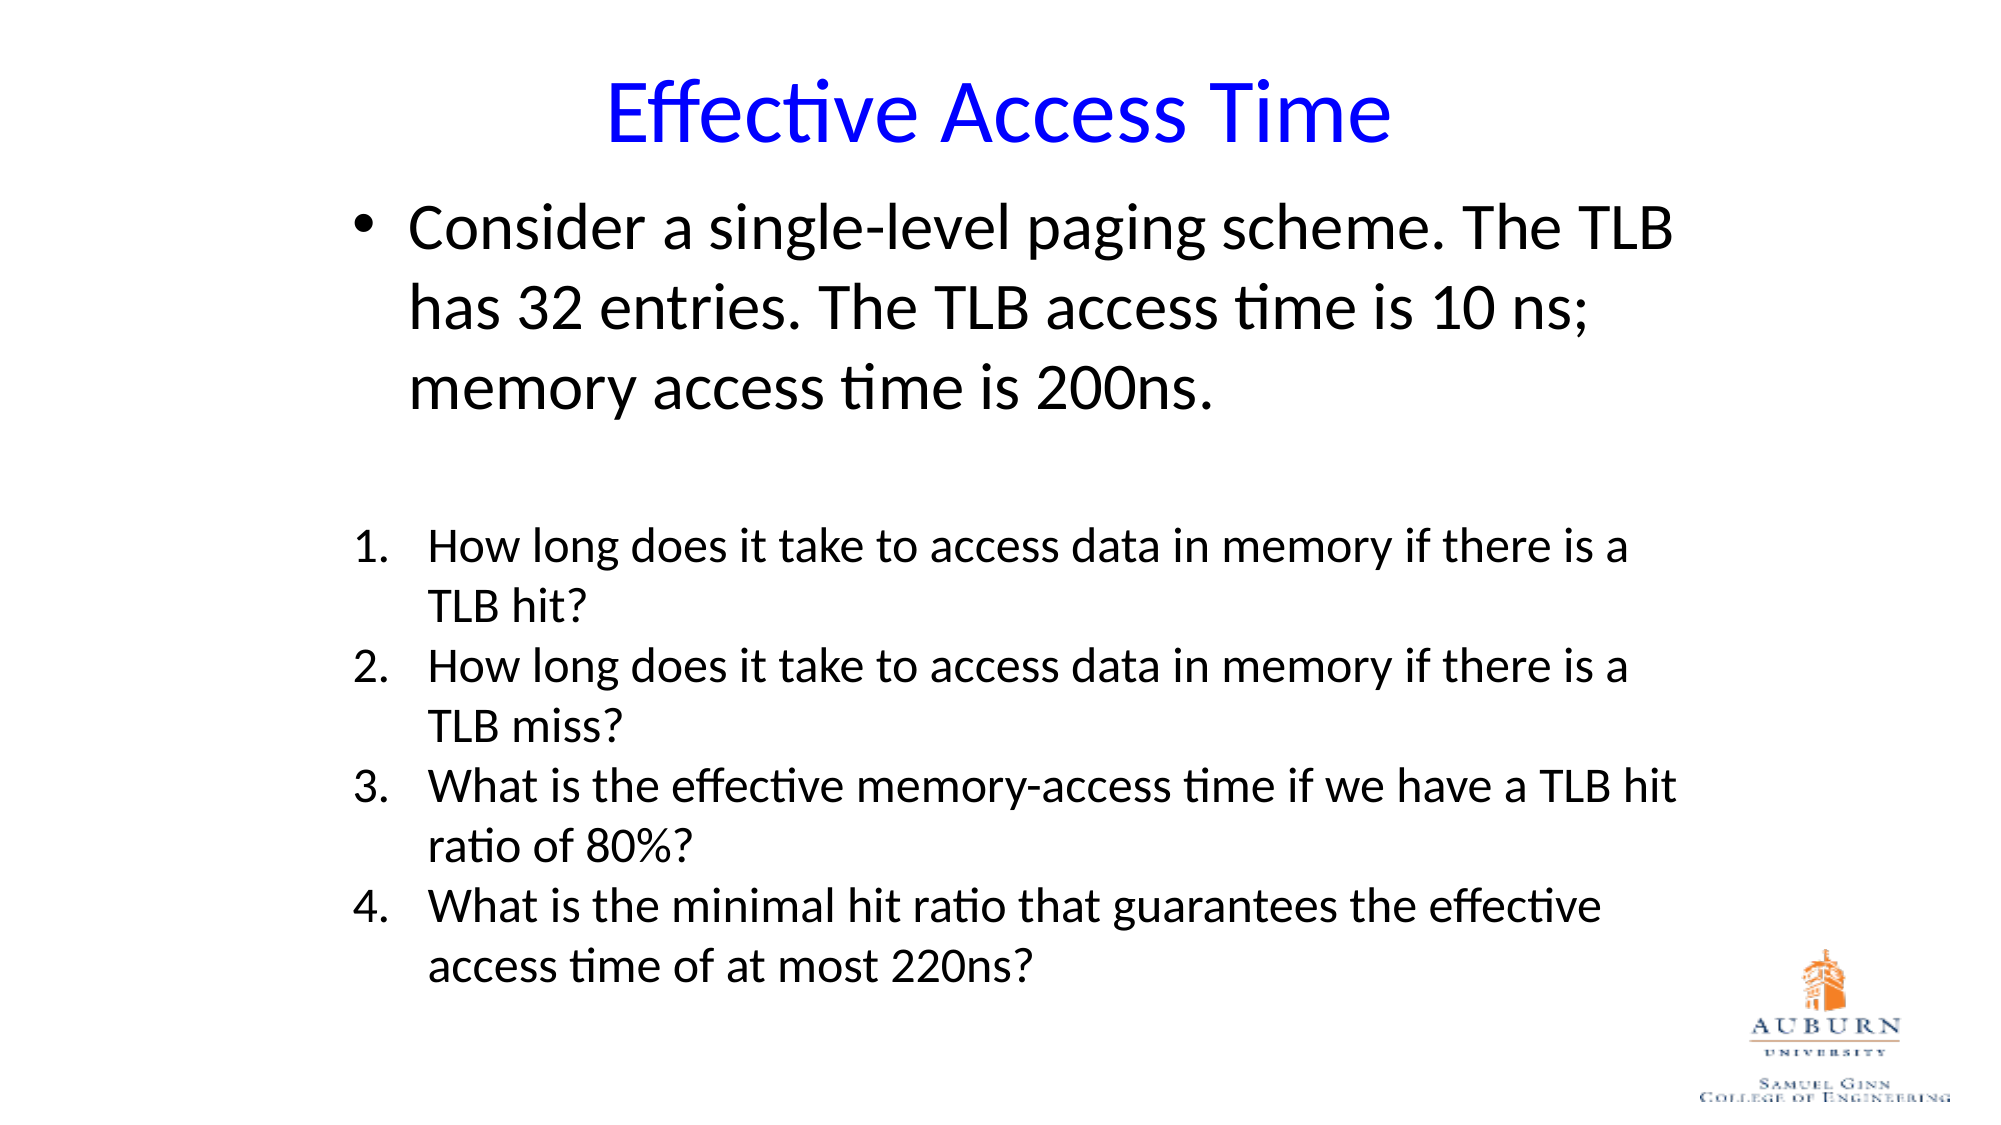

# Effective Access Time
Consider a single-level paging scheme. The TLB has 32 entries. The TLB access time is 10 ns; memory access time is 200ns.

How long does it take to access data in memory if there is a TLB hit?
How long does it take to access data in memory if there is a TLB miss?
What is the effective memory-access time if we have a TLB hit ratio of 80%?
What is the minimal hit ratio that guarantees the effective access time of at most 220ns?